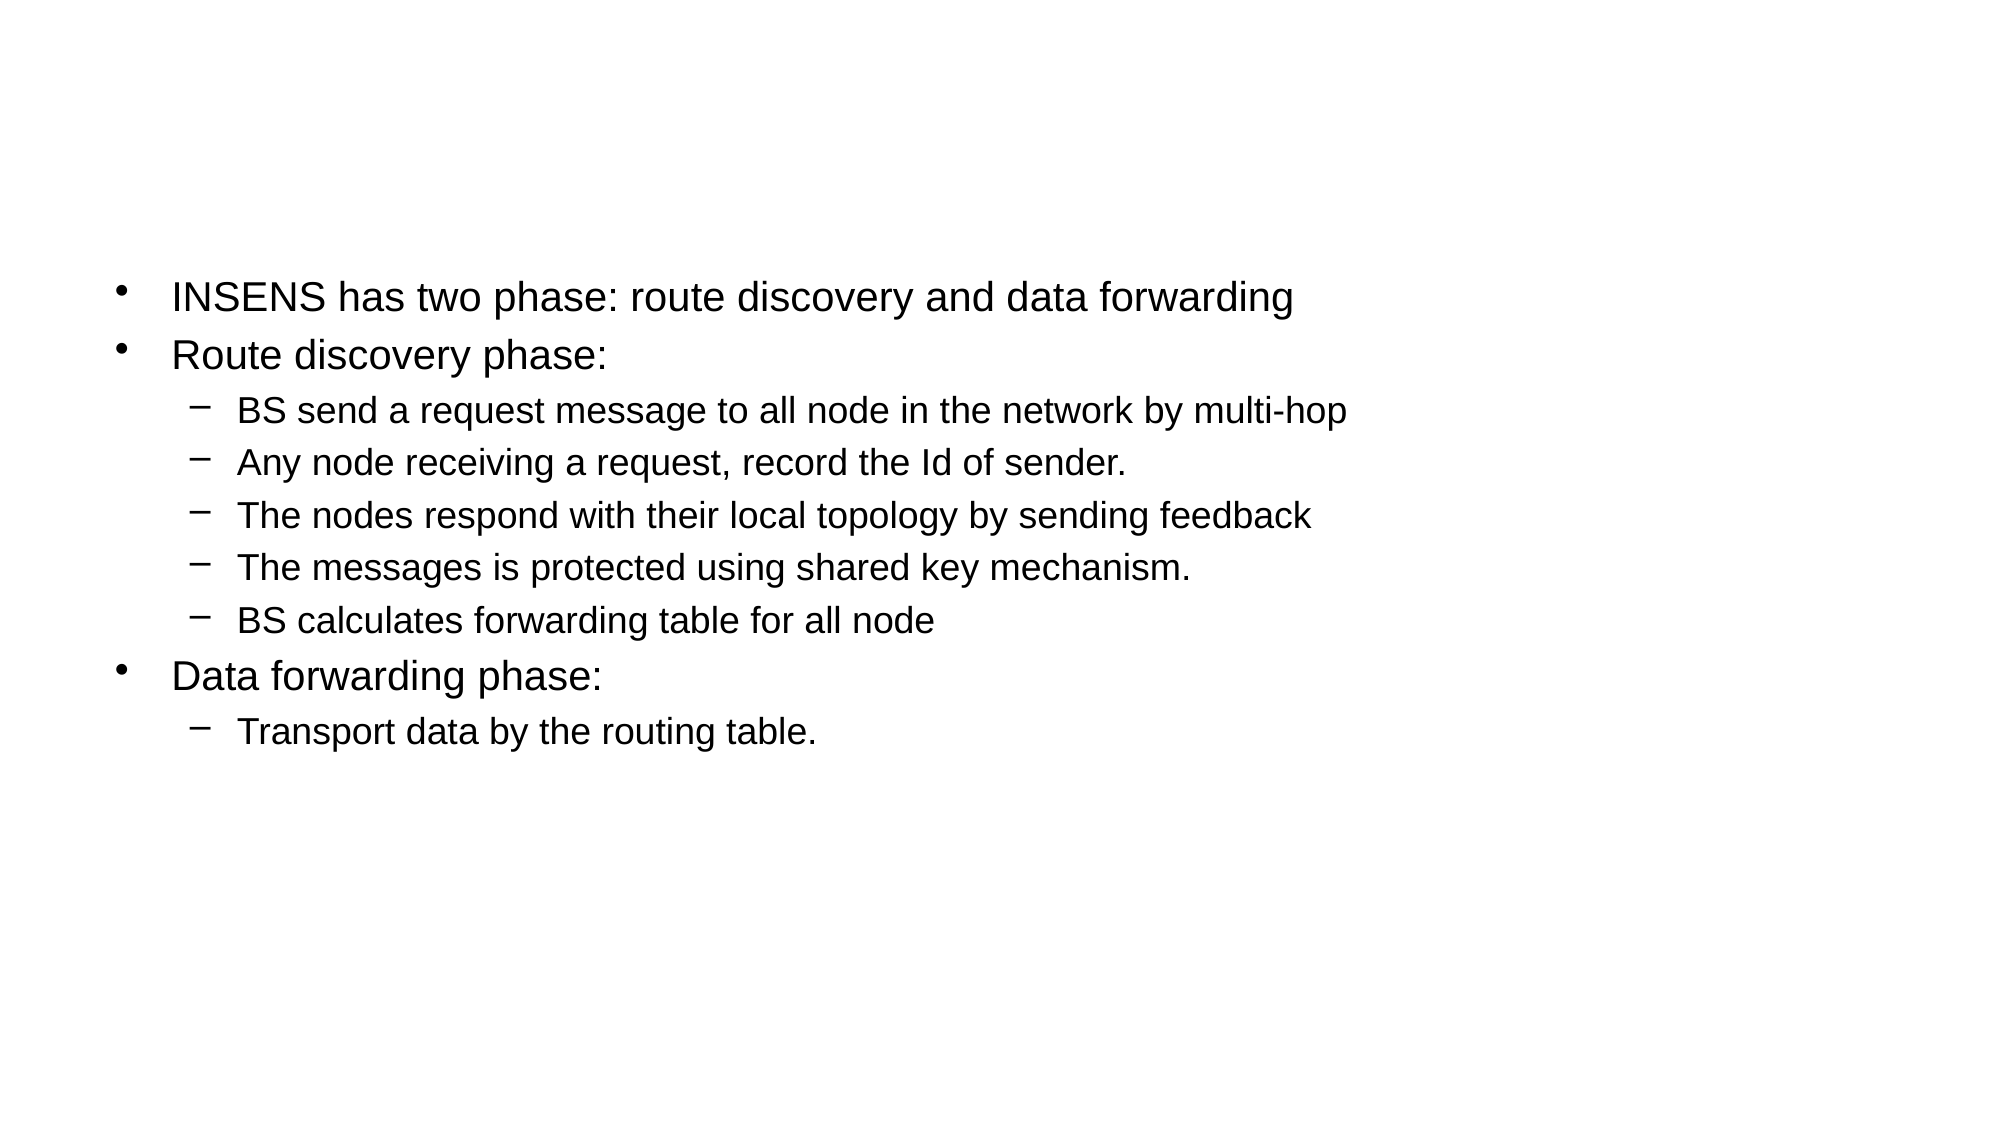

#
INSENS has two phase: route discovery and data forwarding
Route discovery phase:
BS send a request message to all node in the network by multi-hop
Any node receiving a request, record the Id of sender.
The nodes respond with their local topology by sending feedback
The messages is protected using shared key mechanism.
BS calculates forwarding table for all node
Data forwarding phase:
Transport data by the routing table.